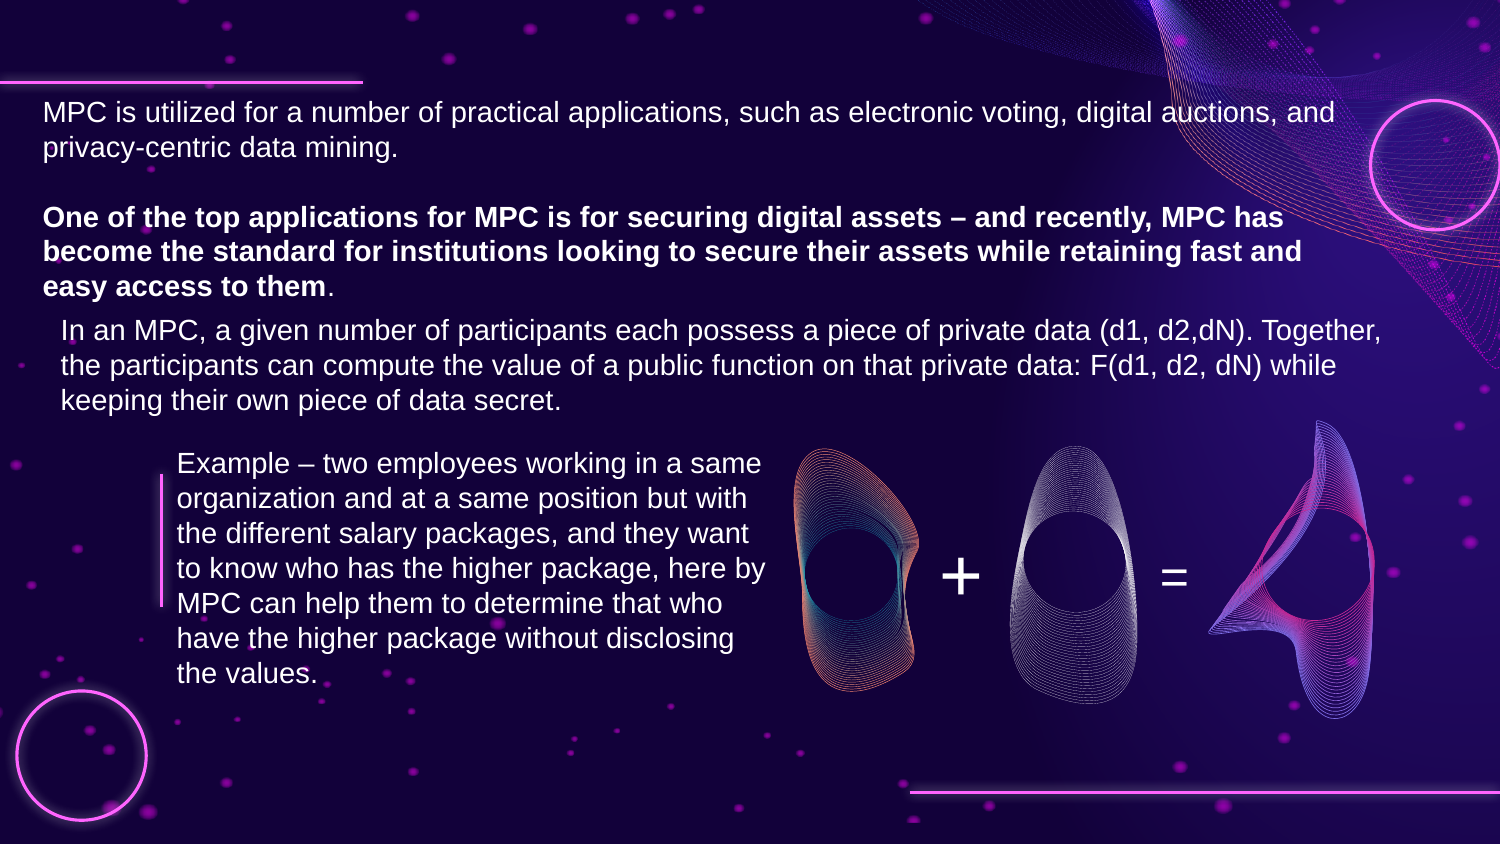

MPC is utilized for a number of practical applications, such as electronic voting, digital auctions, and privacy-centric data mining.

One of the top applications for MPC is for securing digital assets – and recently, MPC has become the standard for institutions looking to secure their assets while retaining fast and easy access to them.

In an MPC, a given number of participants each possess a piece of private data (d1, d2,dN). Together, the participants can compute the value of a public function on that private data: F(d1, d2, dN) while keeping their own piece of data secret.

Example – two employees working in a same organization and at a same position but with the different salary packages, and they want to know who has the higher package, here by MPC can help them to determine that who have the higher package without disclosing the values.

+
=